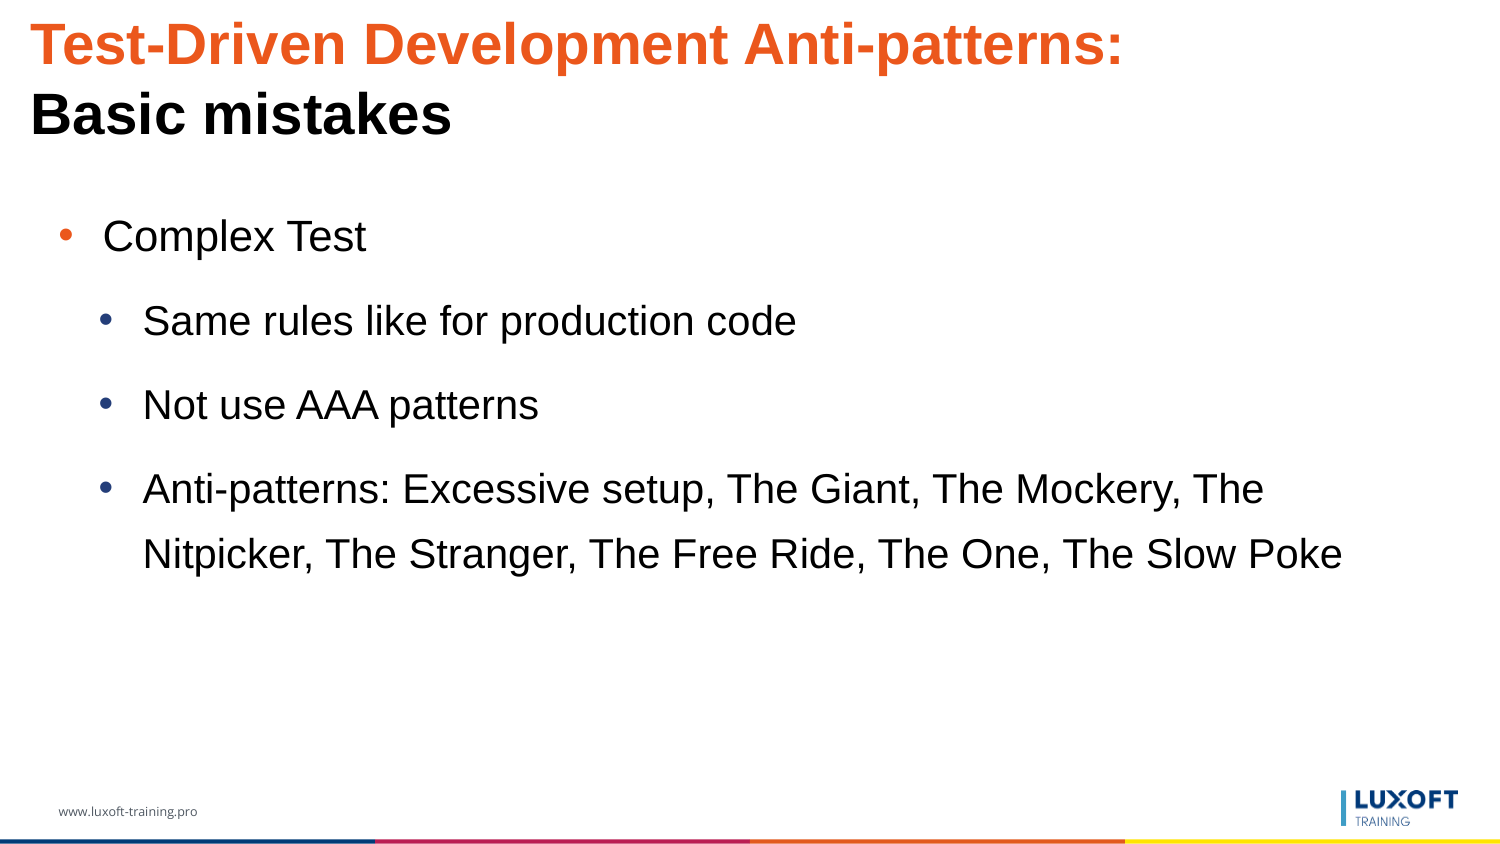

# Test-Driven Development Anti-patterns: Basic mistakes
Complex Test
Same rules like for production code
Not use AAA patterns
Anti-patterns: Excessive setup, The Giant, The Mockery, The Nitpicker, The Stranger, The Free Ride, The One, The Slow Poke